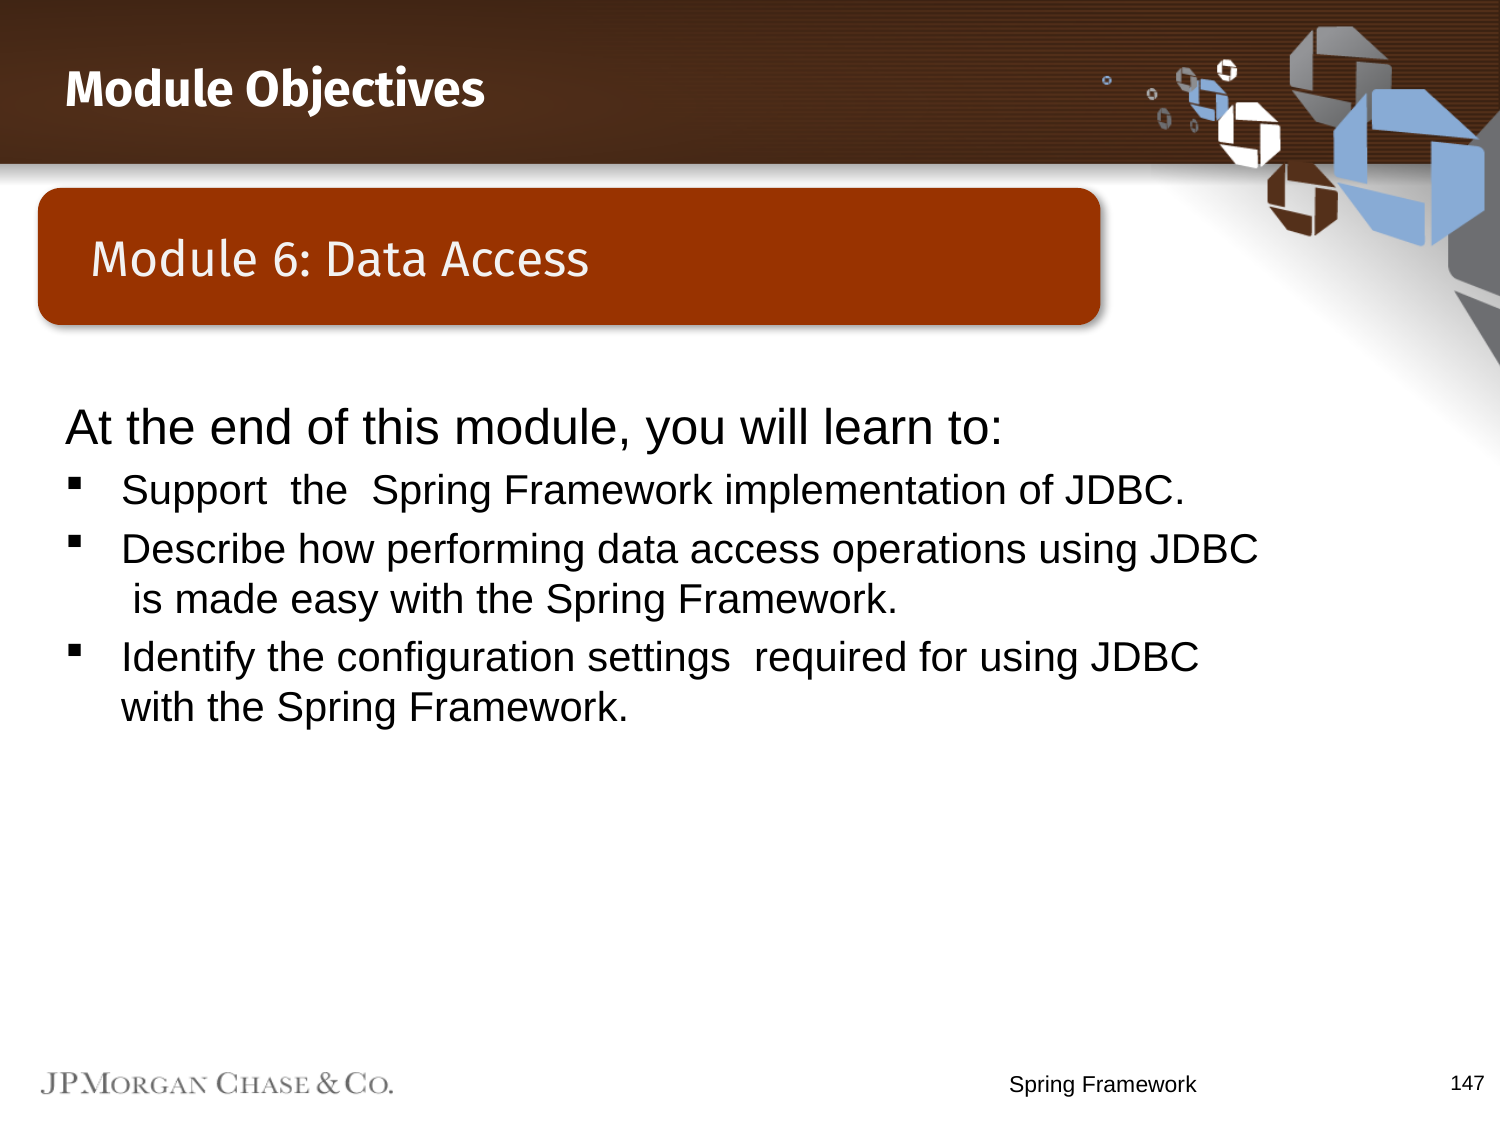

Module Objectives

Module 6: Data Access
At the end of this module, you will learn to:
Support  the  Spring Framework implementation of JDBC.
Describe how performing data access operations using JDBC  is made easy with the Spring Framework.
Identify the configuration settings  required for using JDBC with the Spring Framework.
Spring Framework
147